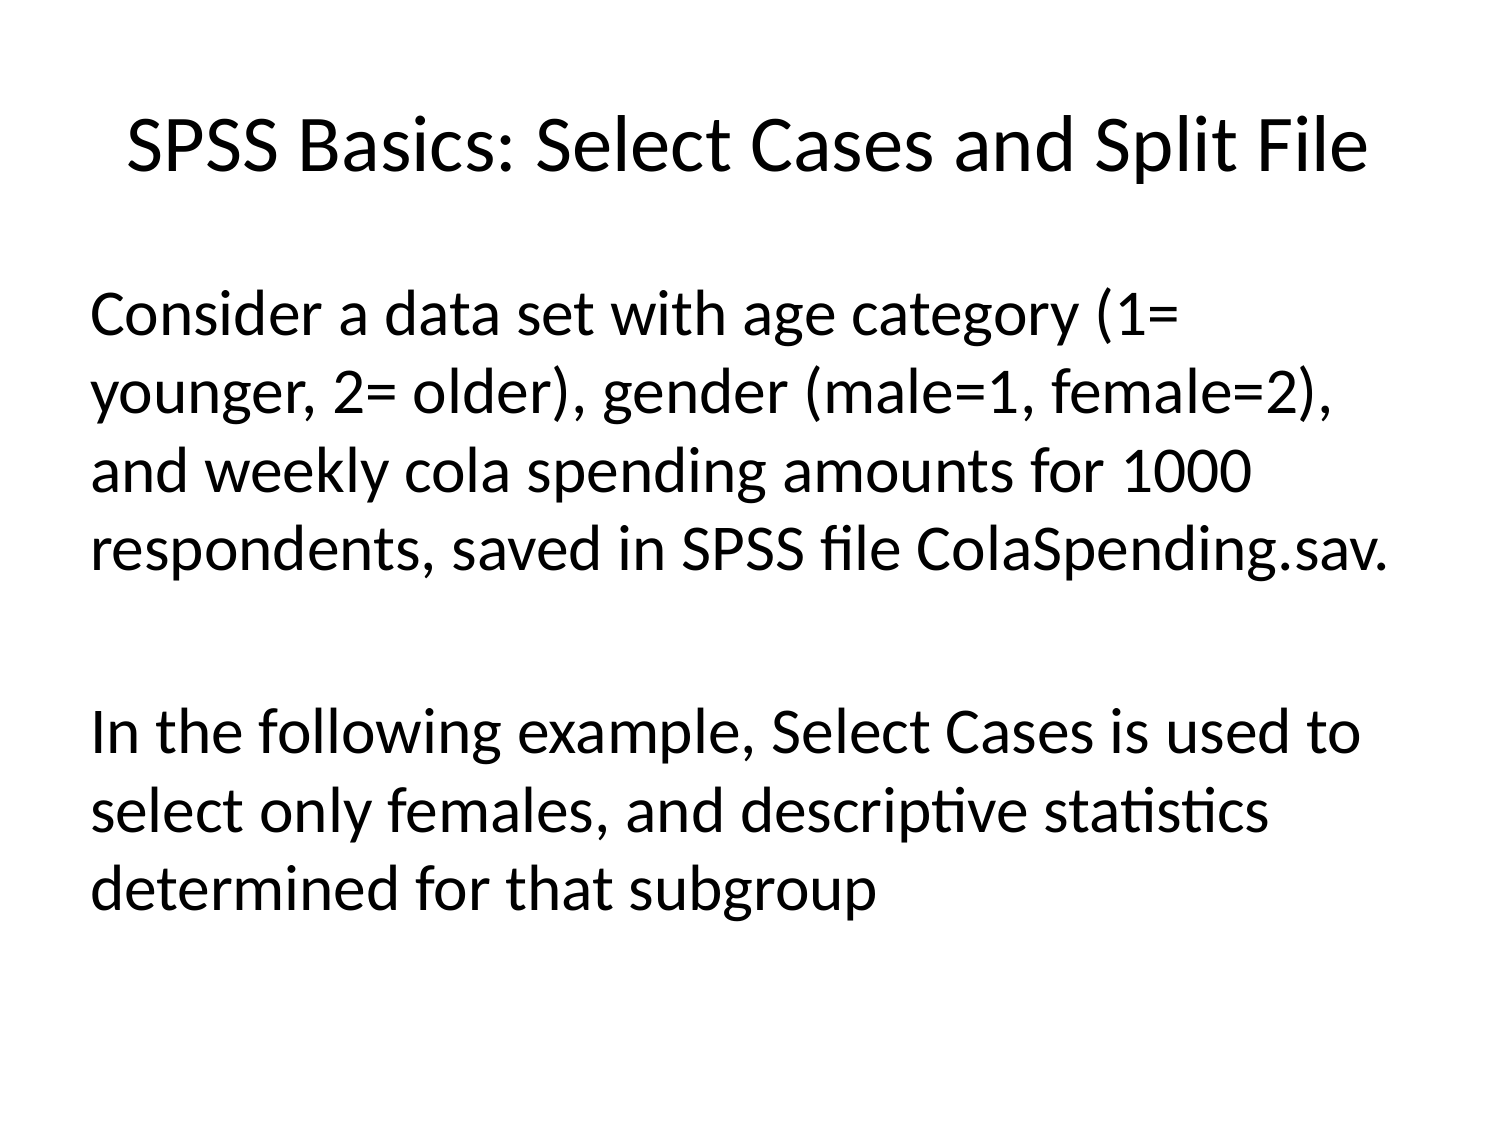

# SPSS Basics: Select Cases and Split File
Consider a data set with age category (1= younger, 2= older), gender (male=1, female=2), and weekly cola spending amounts for 1000 respondents, saved in SPSS file ColaSpending.sav.

In the following example, Select Cases is used to select only females, and descriptive statistics determined for that subgroup